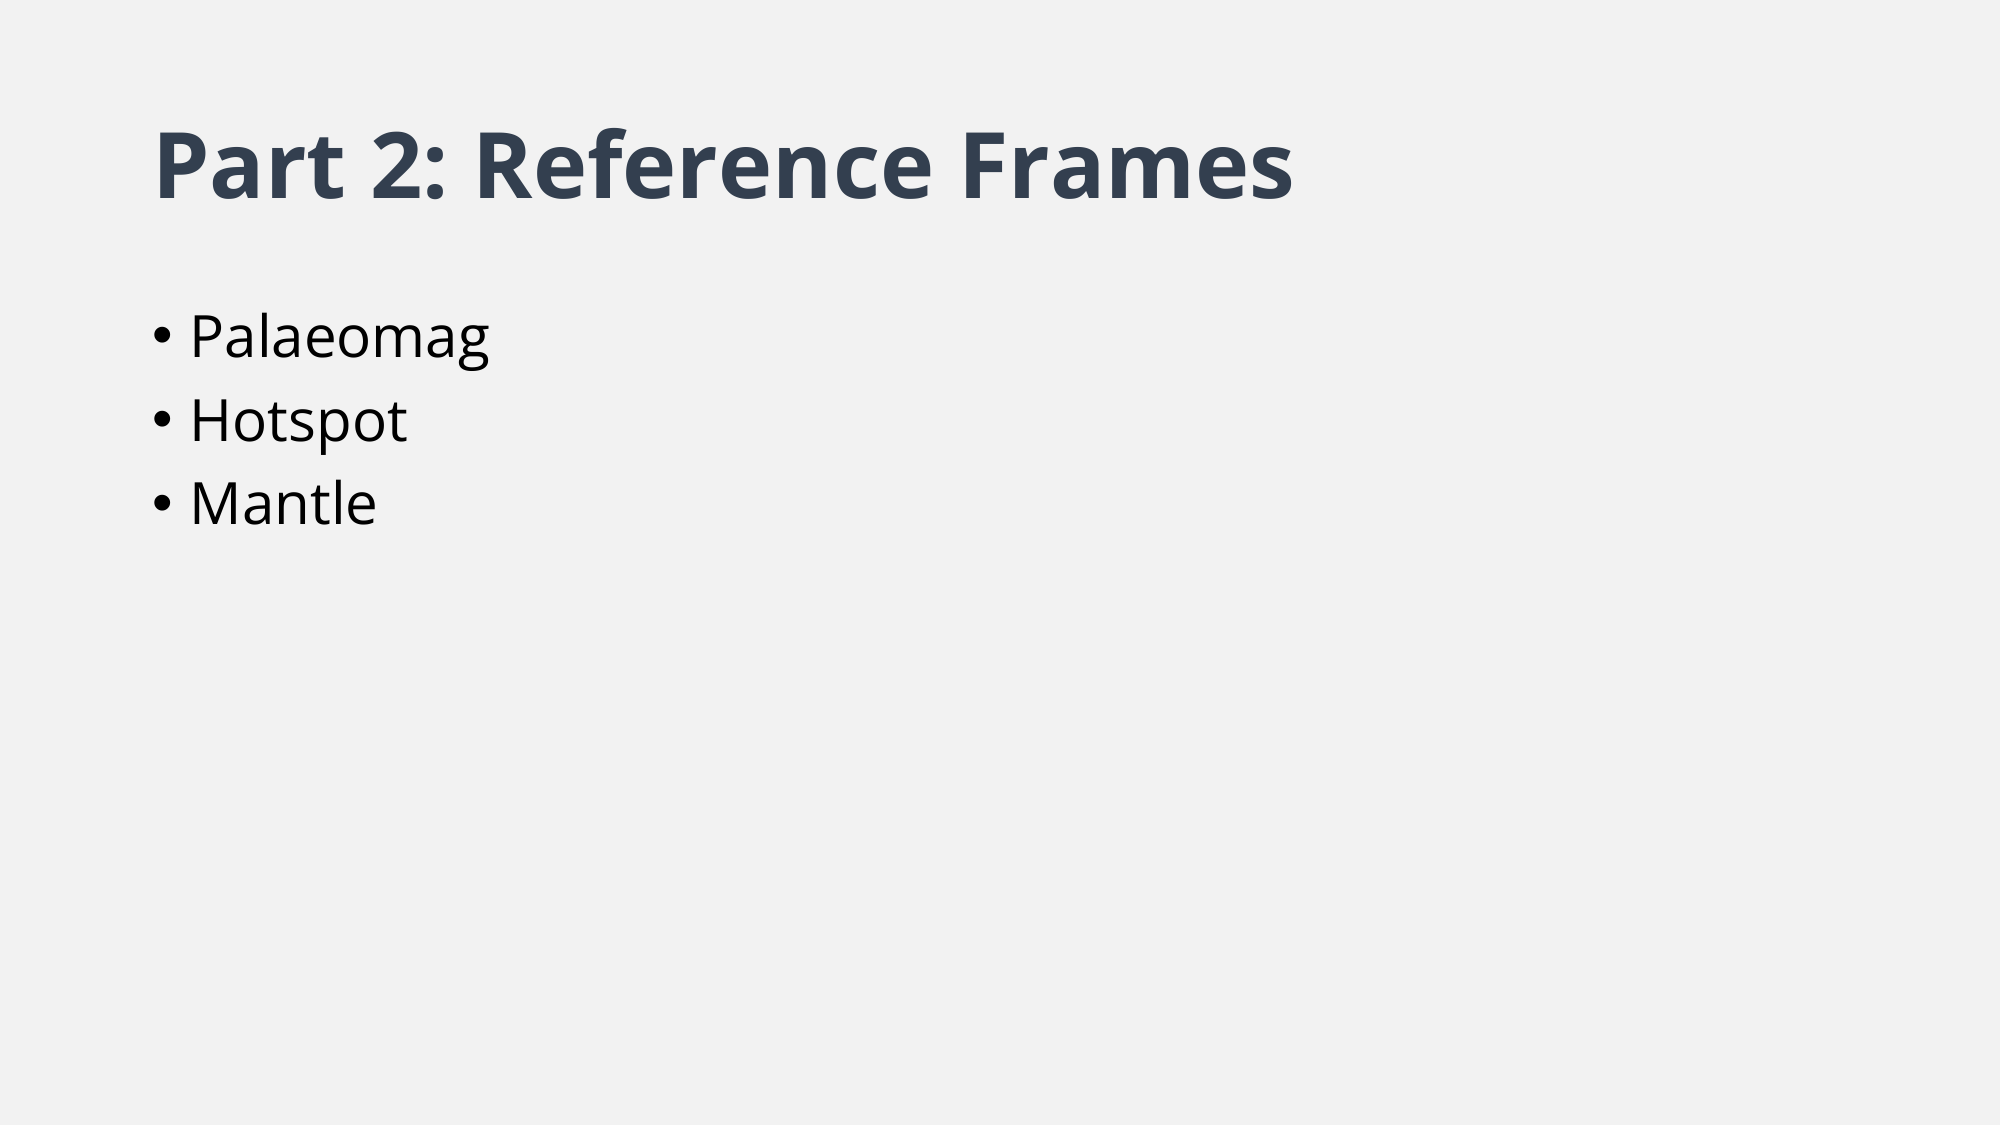

# Part 2: Reference Frames
Palaeomag
Hotspot
Mantle